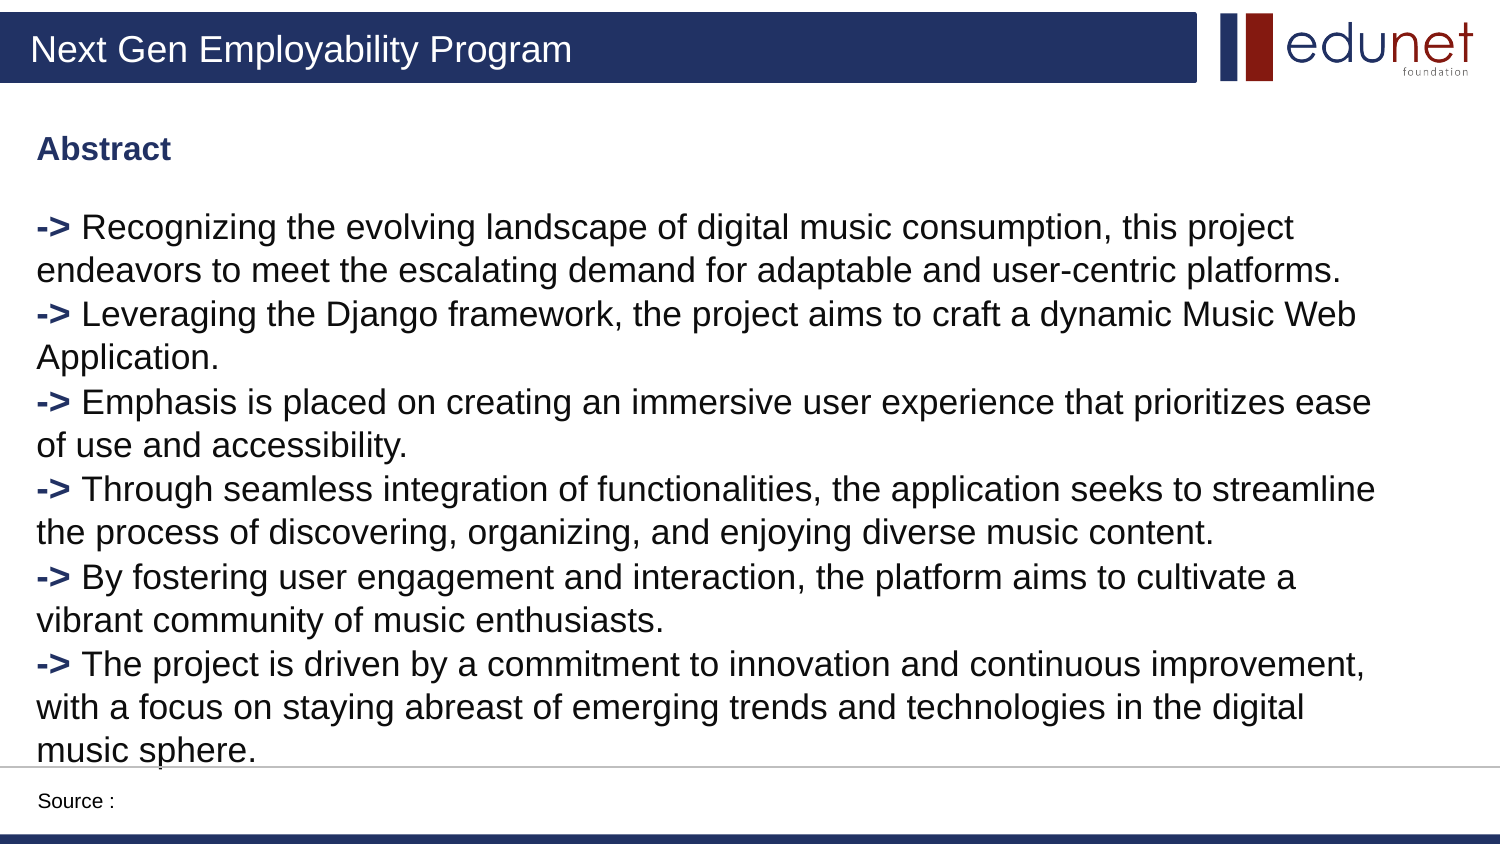

Abstract
-> Recognizing the evolving landscape of digital music consumption, this project endeavors to meet the escalating demand for adaptable and user-centric platforms.
-> Leveraging the Django framework, the project aims to craft a dynamic Music Web Application.
-> Emphasis is placed on creating an immersive user experience that prioritizes ease of use and accessibility.
-> Through seamless integration of functionalities, the application seeks to streamline the process of discovering, organizing, and enjoying diverse music content.
-> By fostering user engagement and interaction, the platform aims to cultivate a vibrant community of music enthusiasts.
-> The project is driven by a commitment to innovation and continuous improvement, with a focus on staying abreast of emerging trends and technologies in the digital music sphere.
Source :